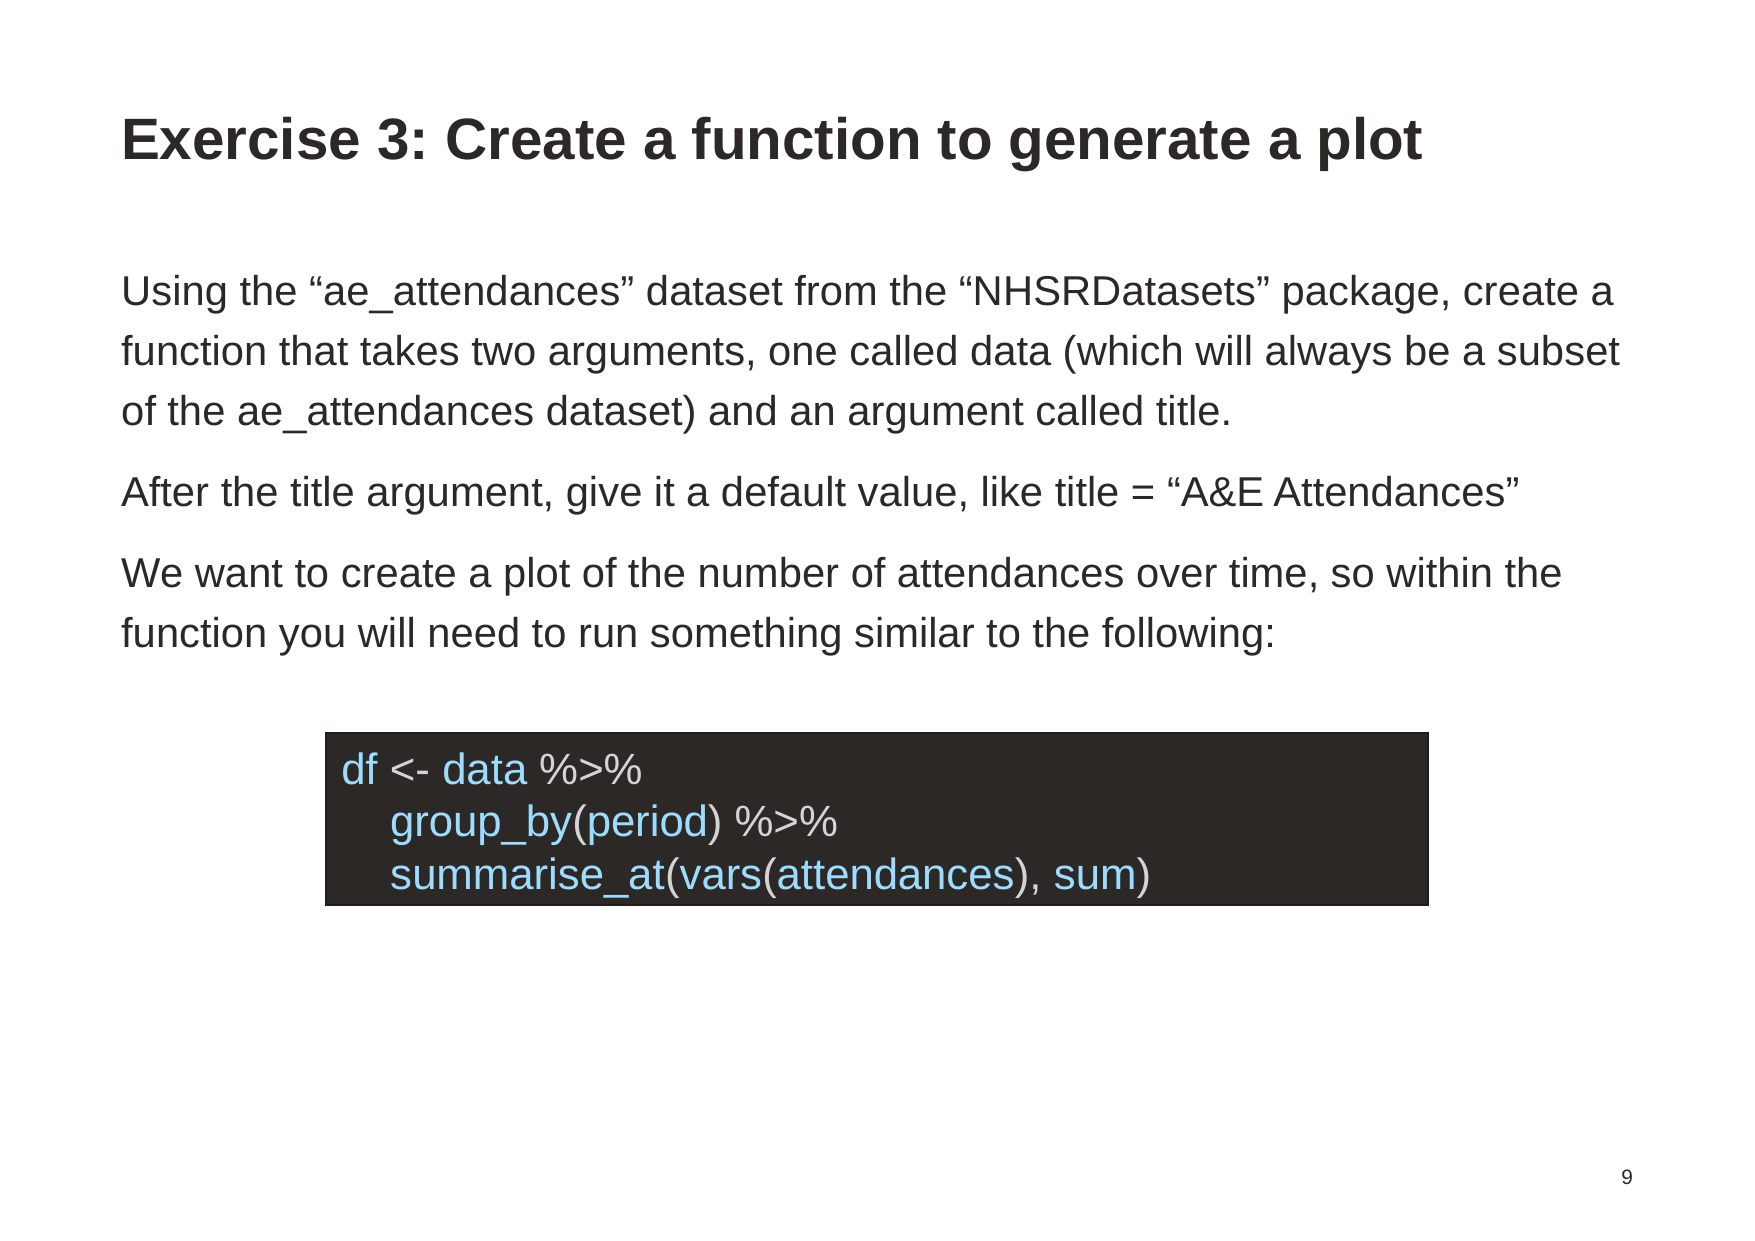

# Exercise 3: Create a function to generate a plot
Using the “ae_attendances” dataset from the “NHSRDatasets” package, create a function that takes two arguments, one called data (which will always be a subset of the ae_attendances dataset) and an argument called title.
After the title argument, give it a default value, like title = “A&E Attendances”
We want to create a plot of the number of attendances over time, so within the function you will need to run something similar to the following:
df <- data %>%
    group_by(period) %>%
    summarise_at(vars(attendances), sum)
9